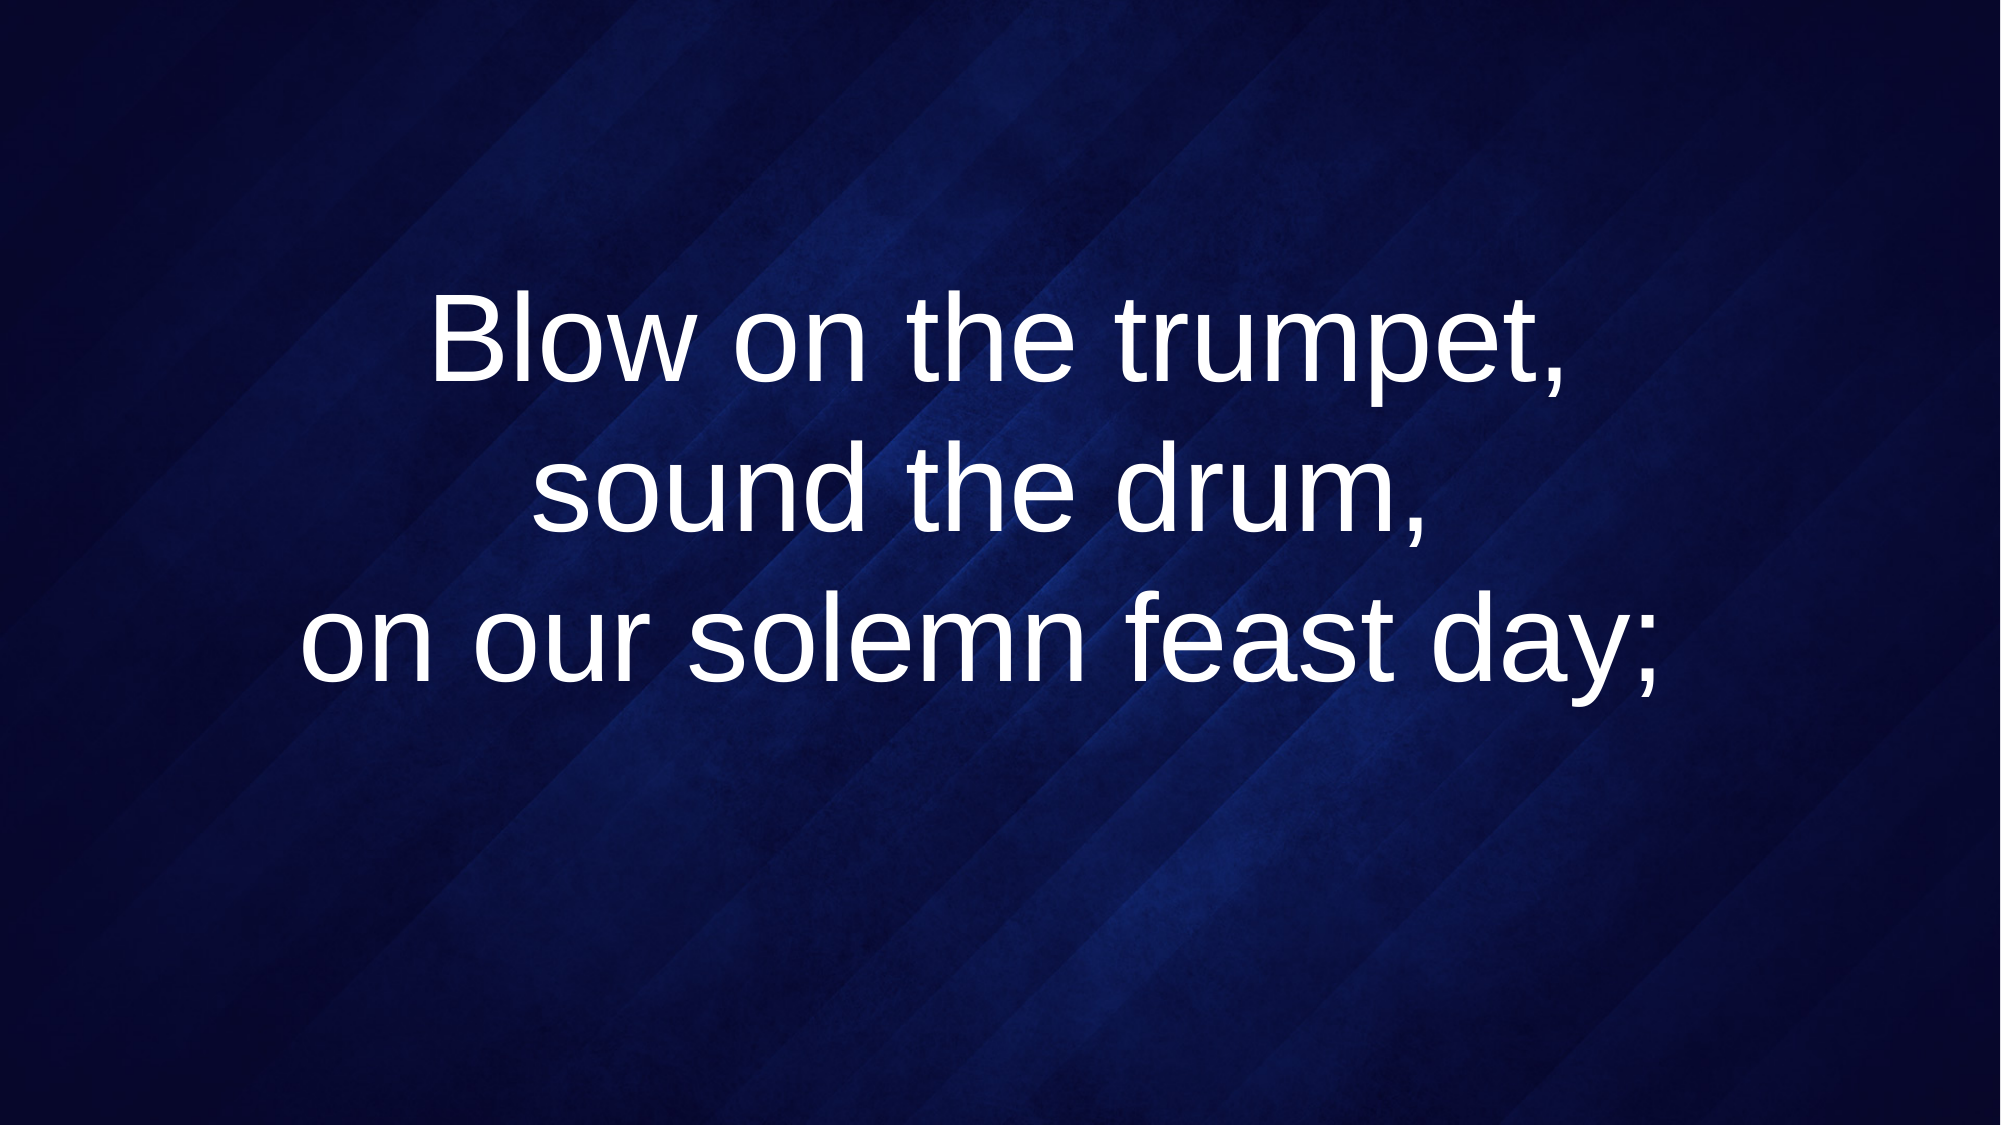

# Blow on the trumpet, sound the drum, on our solemn feast day;